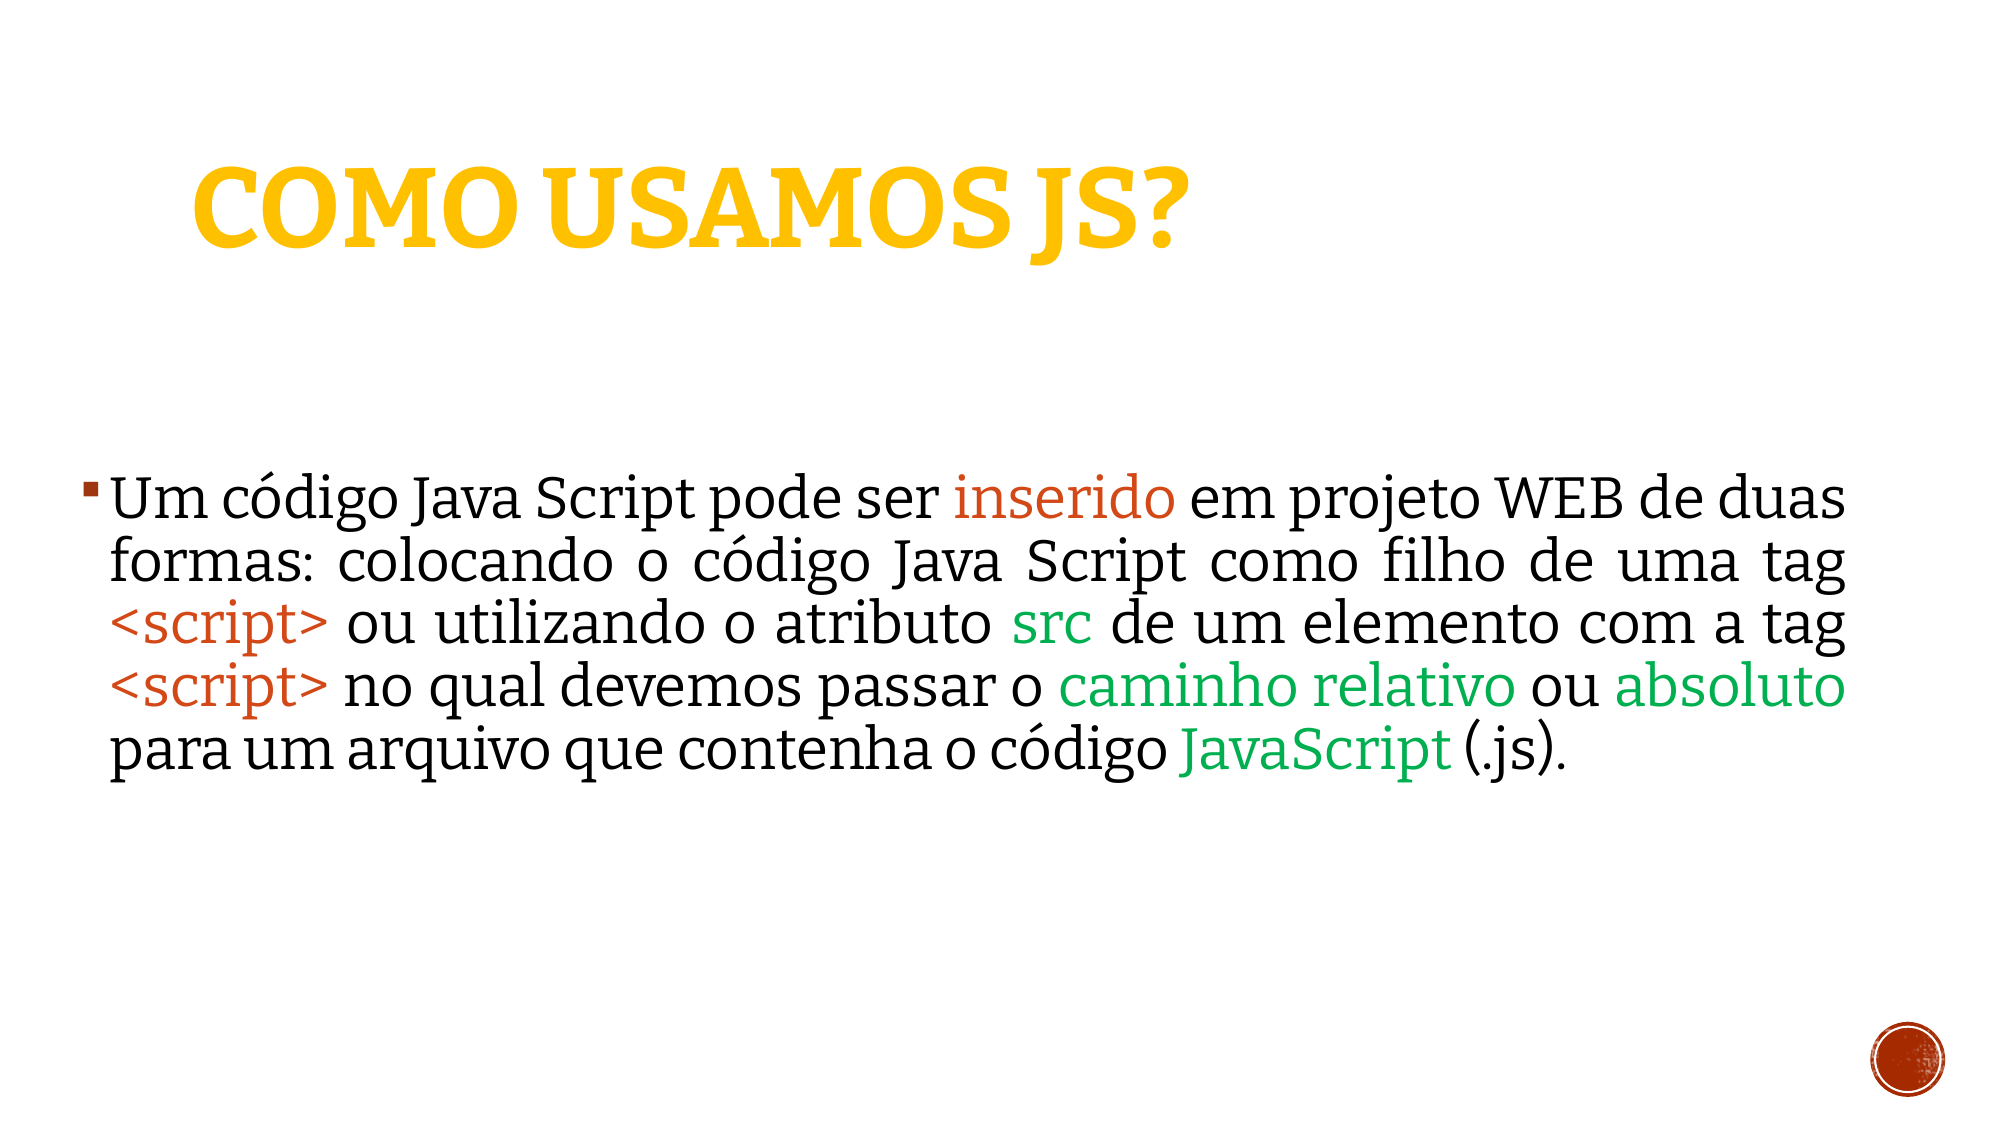

# Como usamos JS?
Um código Java Script pode ser inserido em projeto WEB de duas formas: colocando o código Java Script como filho de uma tag <script> ou utilizando o atributo src de um elemento com a tag <script> no qual devemos passar o caminho relativo ou absoluto para um arquivo que contenha o código JavaScript (.js).